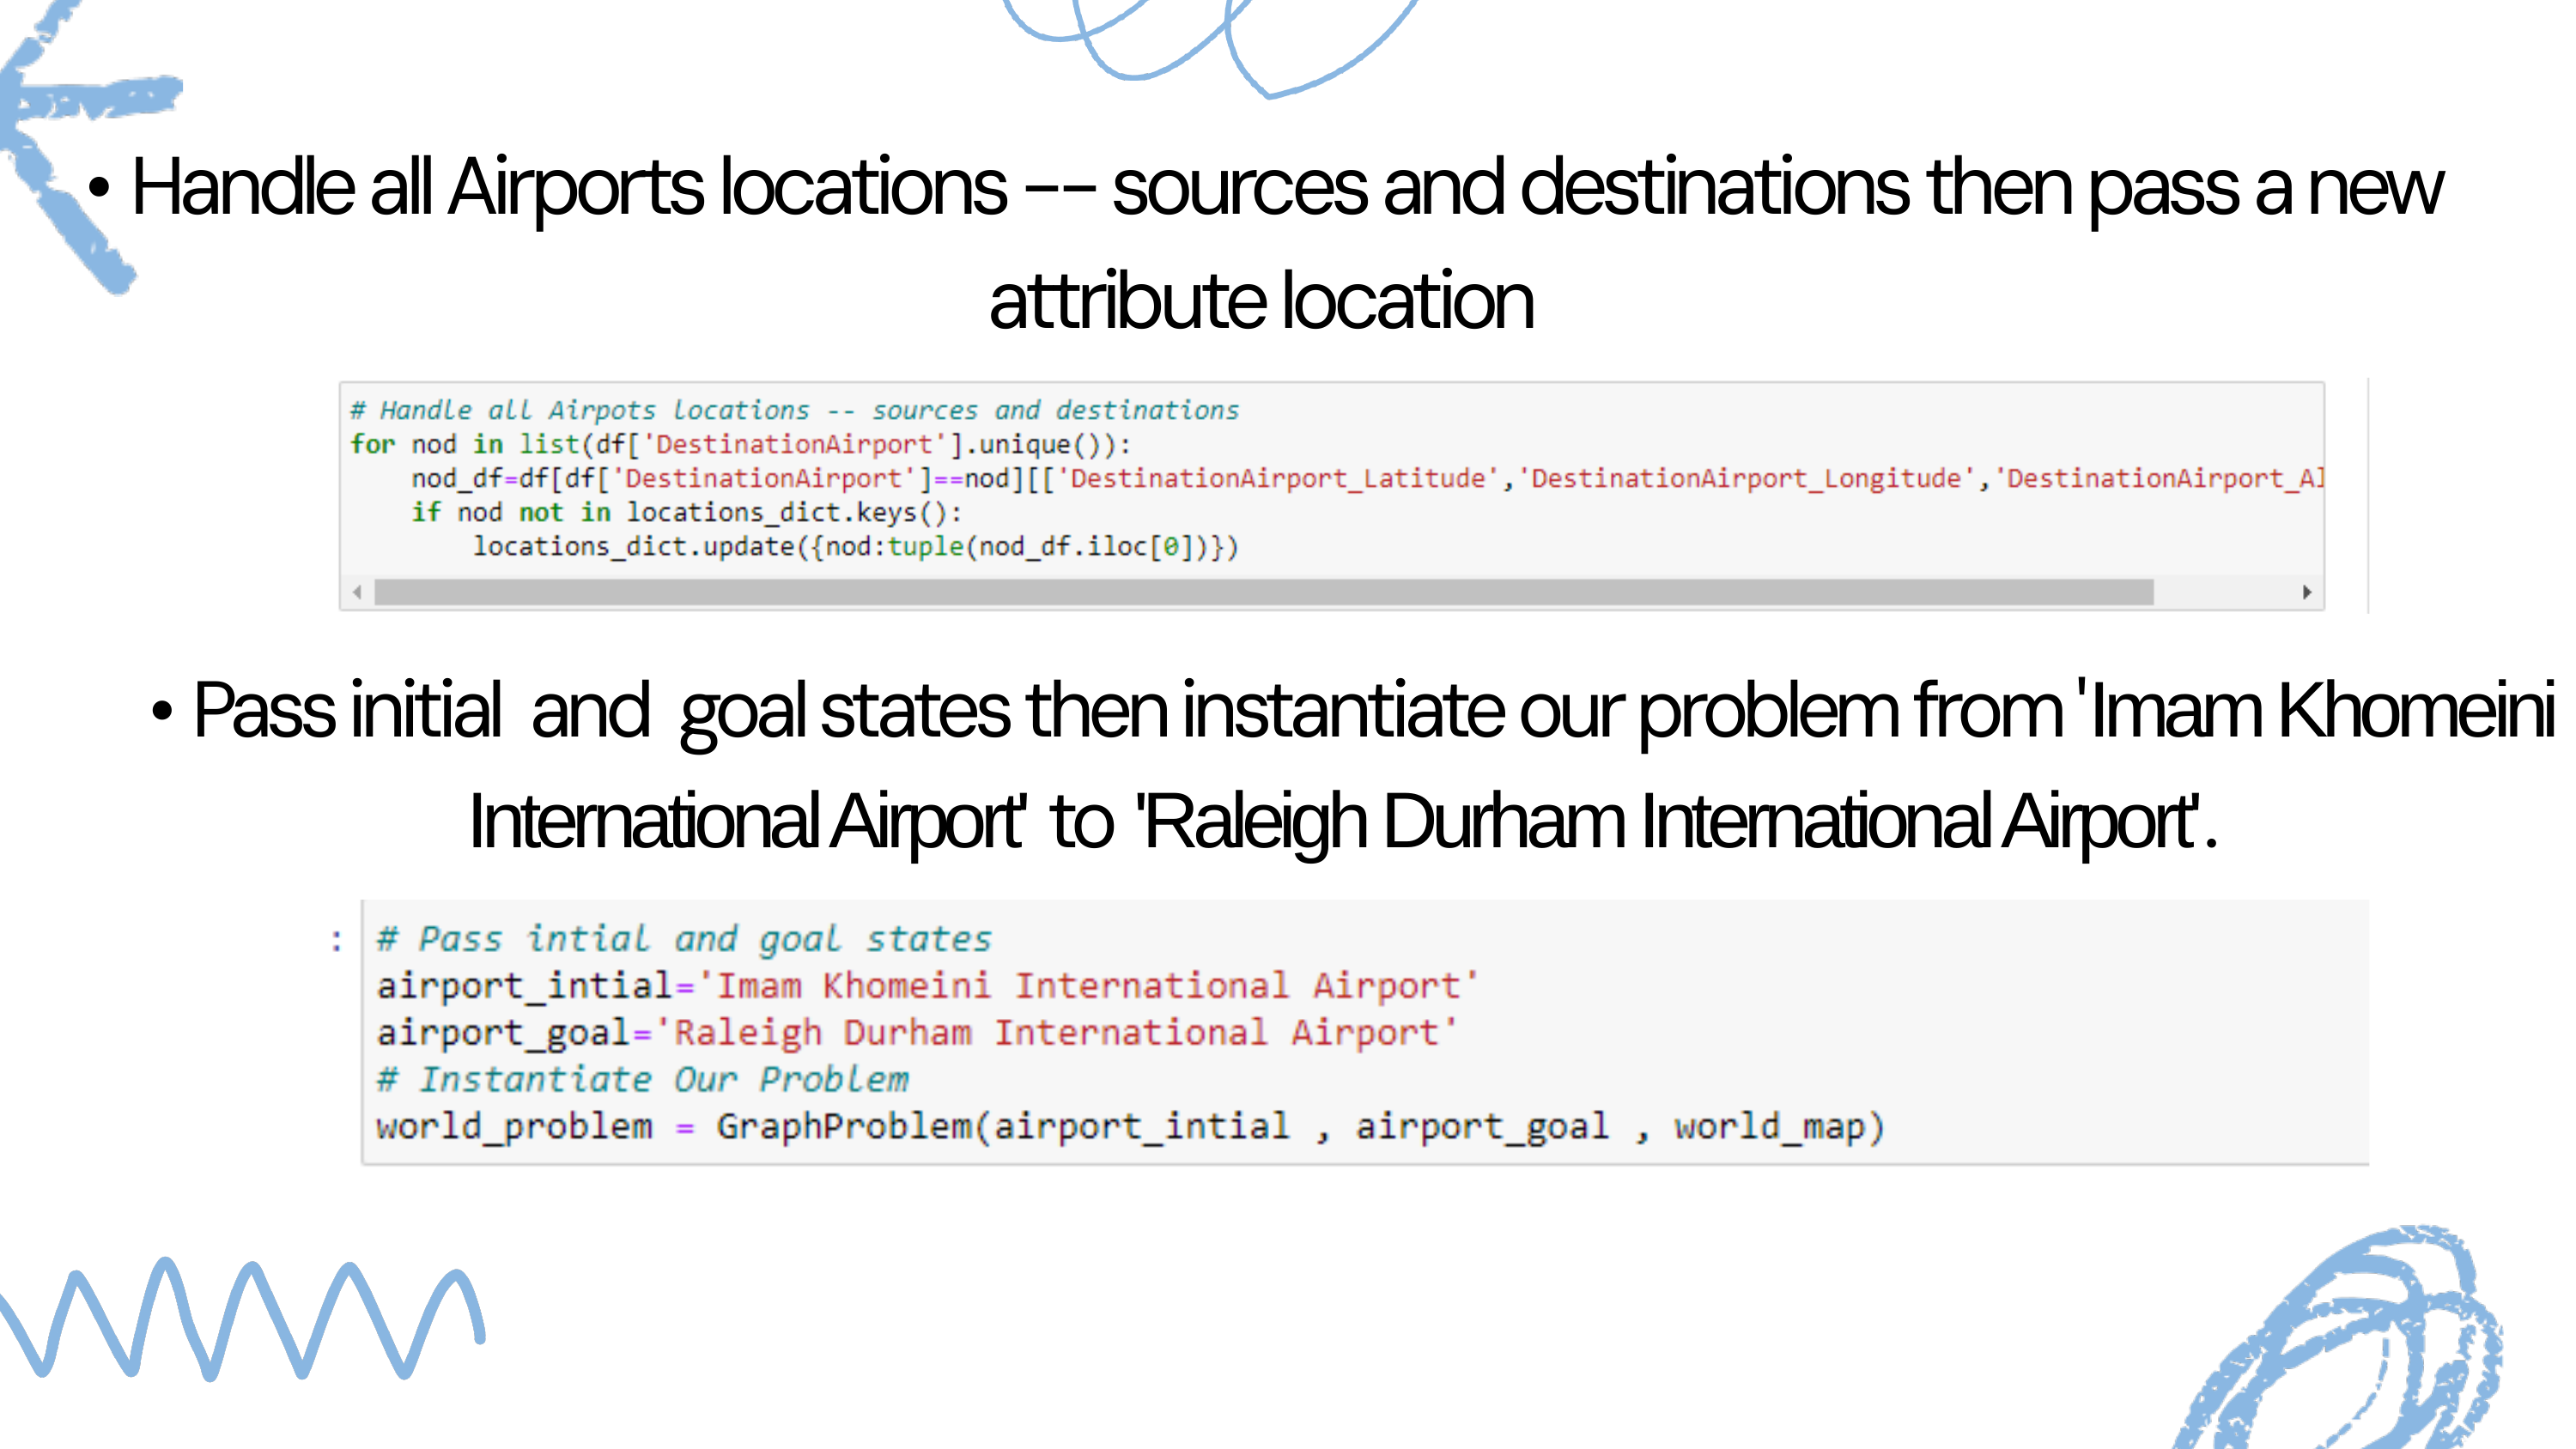

• Handle all Airports locations -- sources and destinations then pass a new attribute location

• Pass initial  and  goal states then instantiate our problem from 'Imam Khomeini International Airport' to 'Raleigh Durham International Airport'.